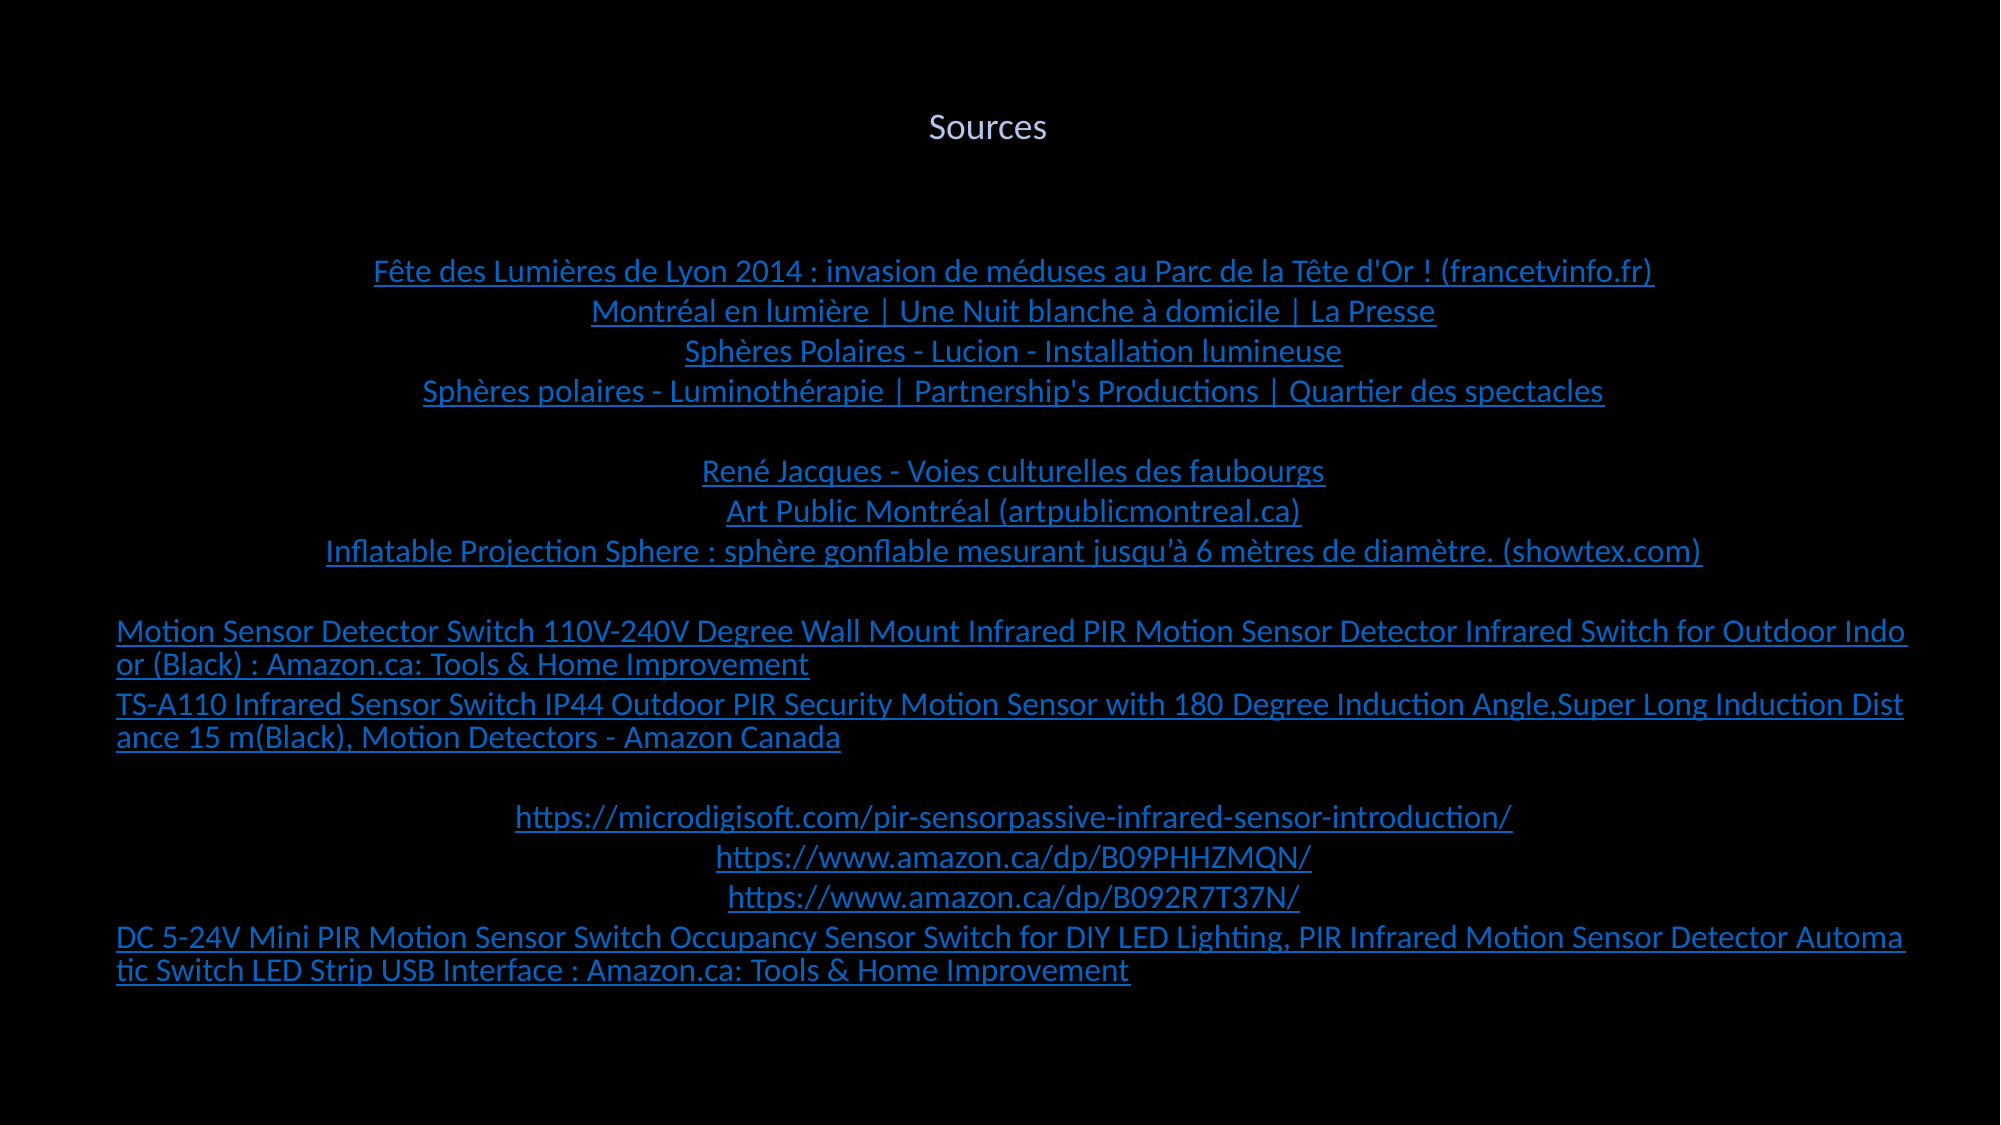

Sources

Fête des Lumières de Lyon 2014 : invasion de méduses au Parc de la Tête d'Or ! (francetvinfo.fr)
Montréal en lumière | Une Nuit blanche à domicile | La Presse
Sphères Polaires - Lucion - Installation lumineuse
Sphères polaires - Luminothérapie | Partnership's Productions | Quartier des spectacles

René Jacques - Voies culturelles des faubourgs
Art Public Montréal (artpublicmontreal.ca)
Inflatable Projection Sphere : sphère gonflable mesurant jusqu’à 6 mètres de diamètre. (showtex.com)

Motion Sensor Detector Switch 110V-240V Degree Wall Mount Infrared PIR Motion Sensor Detector Infrared Switch for Outdoor Indoor (Black) : Amazon.ca: Tools & Home Improvement
TS-A110 Infrared Sensor Switch IP44 Outdoor PIR Security Motion Sensor with 180 Degree Induction Angle,Super Long Induction Distance 15 m(Black), Motion Detectors - Amazon Canada

https://microdigisoft.com/pir-sensorpassive-infrared-sensor-introduction/
https://www.amazon.ca/dp/B09PHHZMQN/
https://www.amazon.ca/dp/B092R7T37N/
DC 5-24V Mini PIR Motion Sensor Switch Occupancy Sensor Switch for DIY LED Lighting, PIR Infrared Motion Sensor Detector Automatic Switch LED Strip USB Interface : Amazon.ca: Tools & Home Improvement